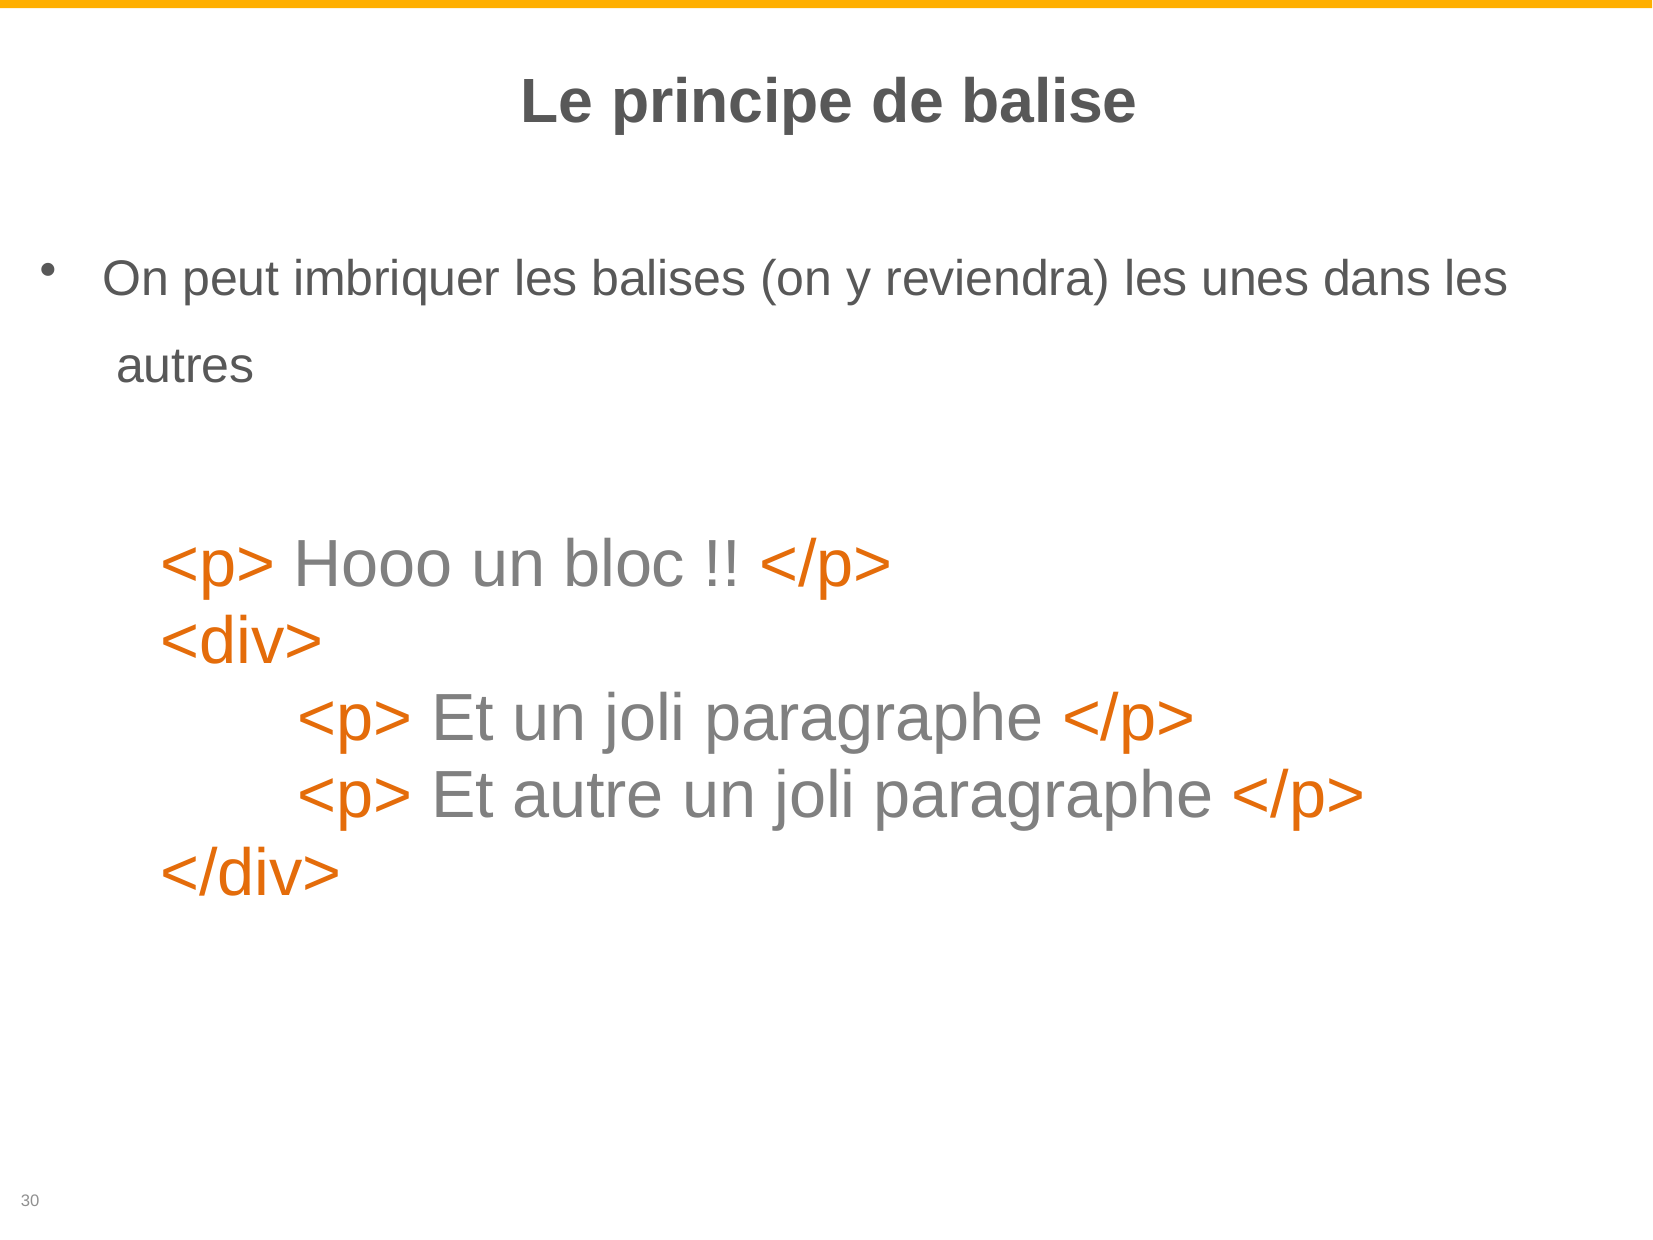

# Le principe de balise
On peut imbriquer les balises (on y reviendra) les unes dans les  autres

<p> Hooo un bloc !! </p>
<div>
<p> Et un joli paragraphe </p>
<p> Et autre un joli paragraphe </p>
</div>
30